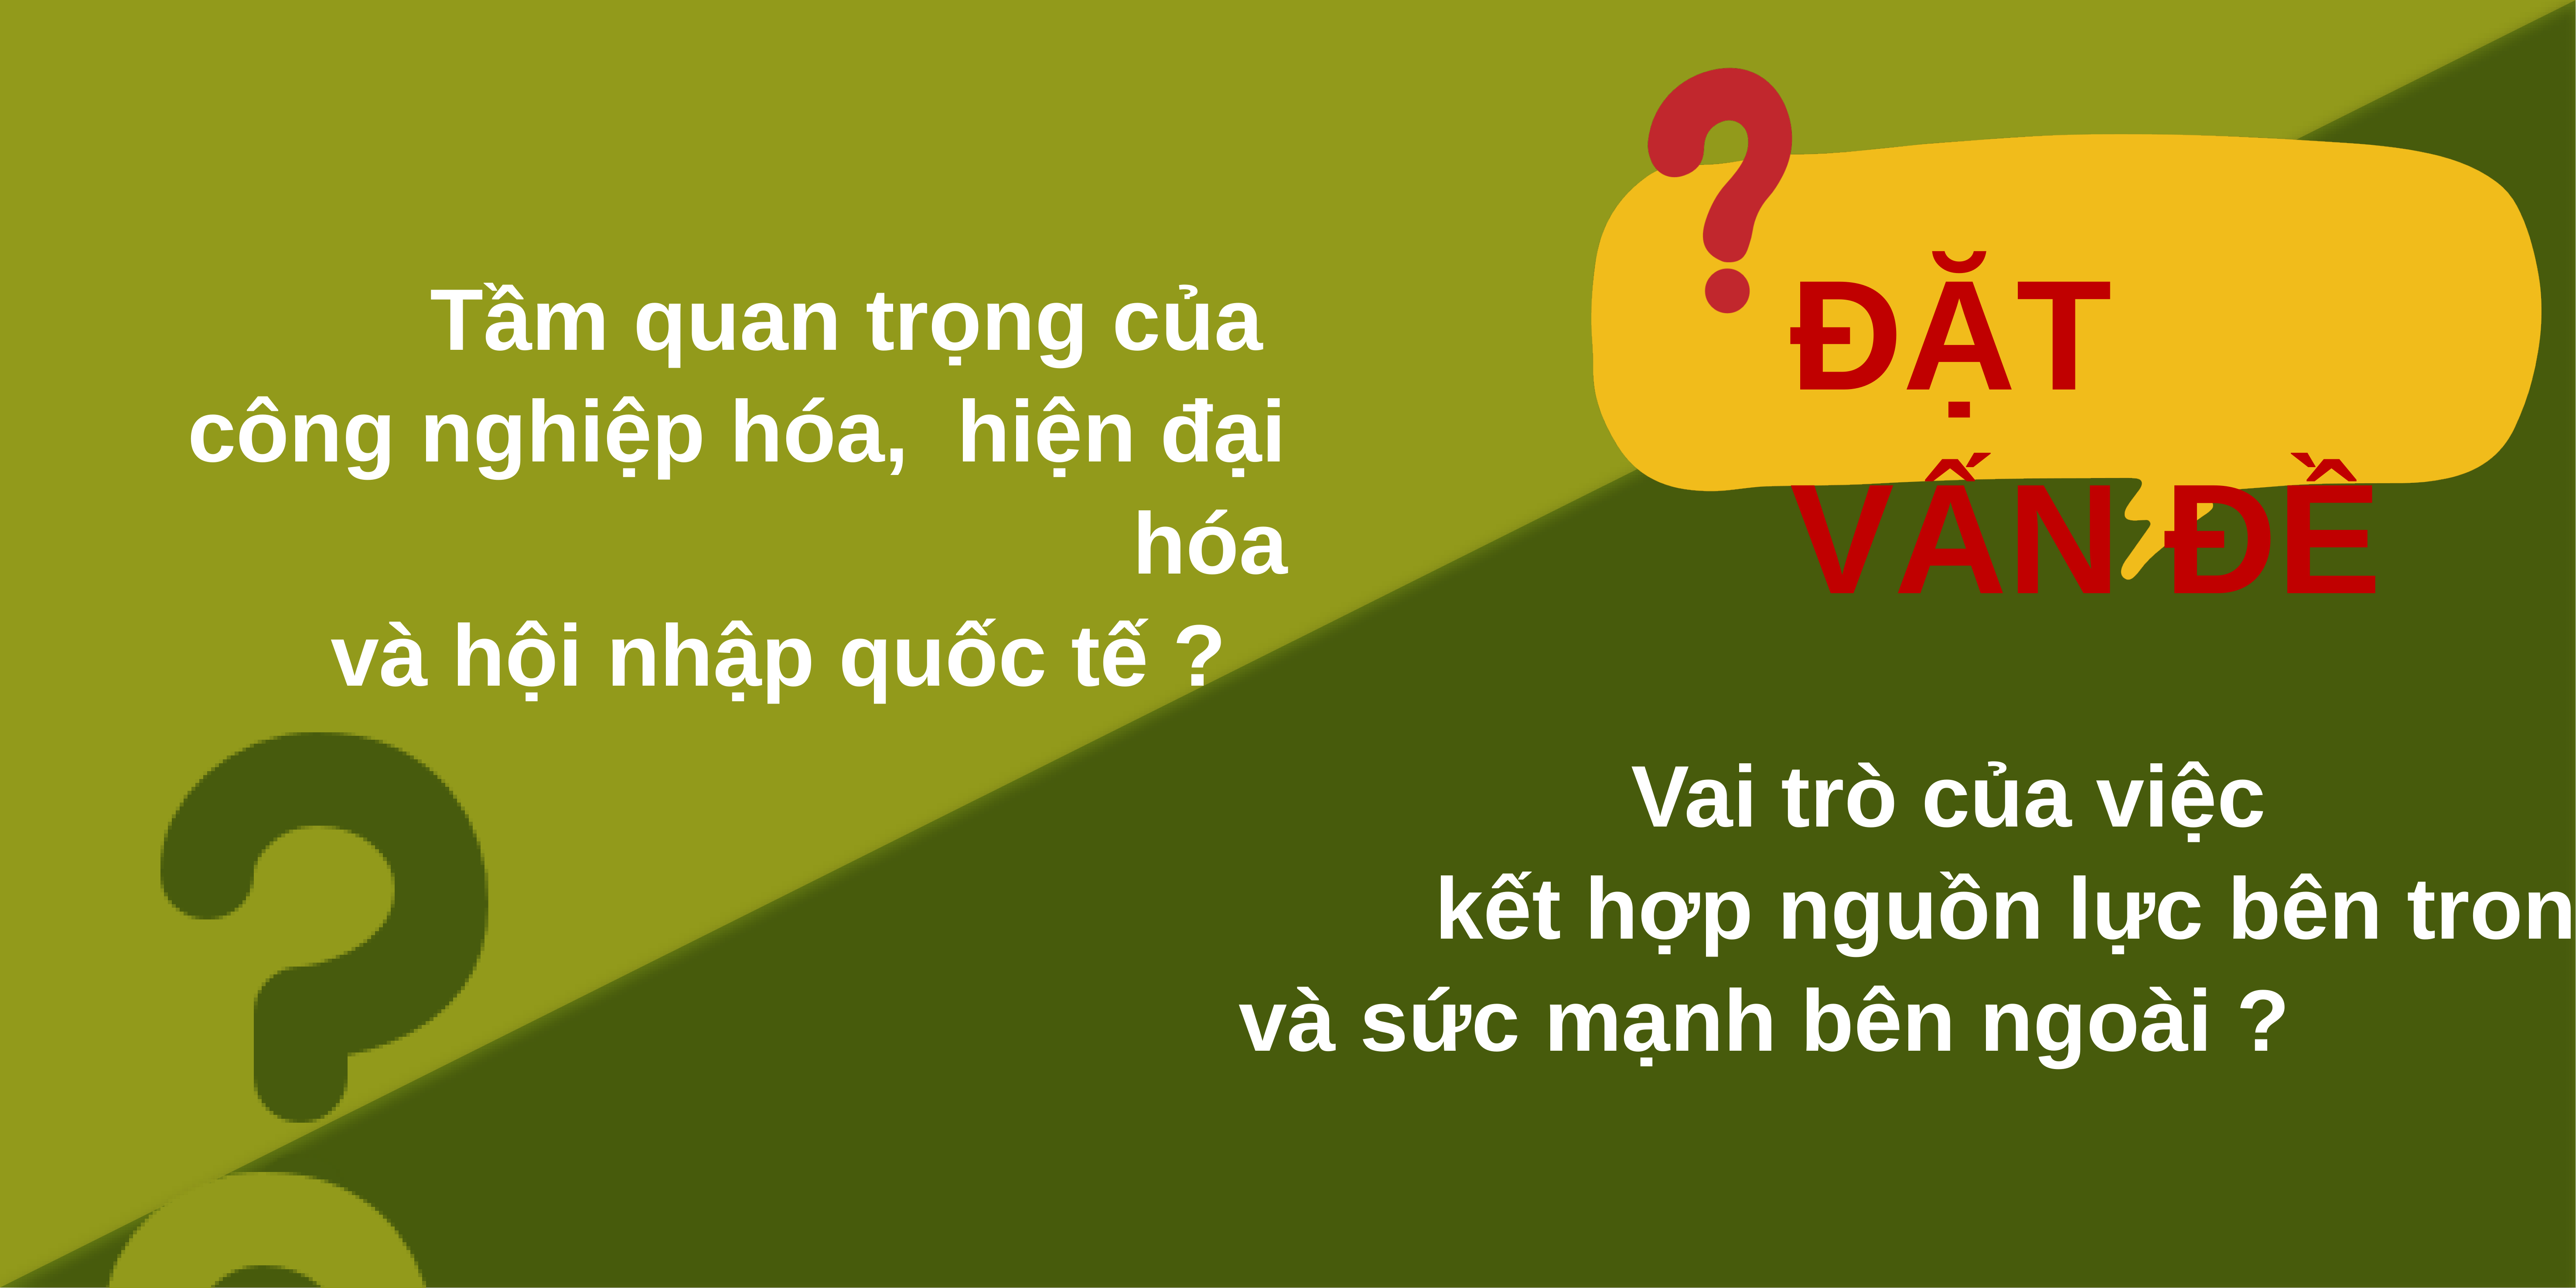

ĐẶT VẤN ĐỀ
Tầm quan trọng của
công nghiệp hóa,  hiện đại hóa
		 và hội nhập quốc tế ?

						Vai trò của việc
			kết hợp nguồn lực bên trong
và sức mạnh bên ngoài ?